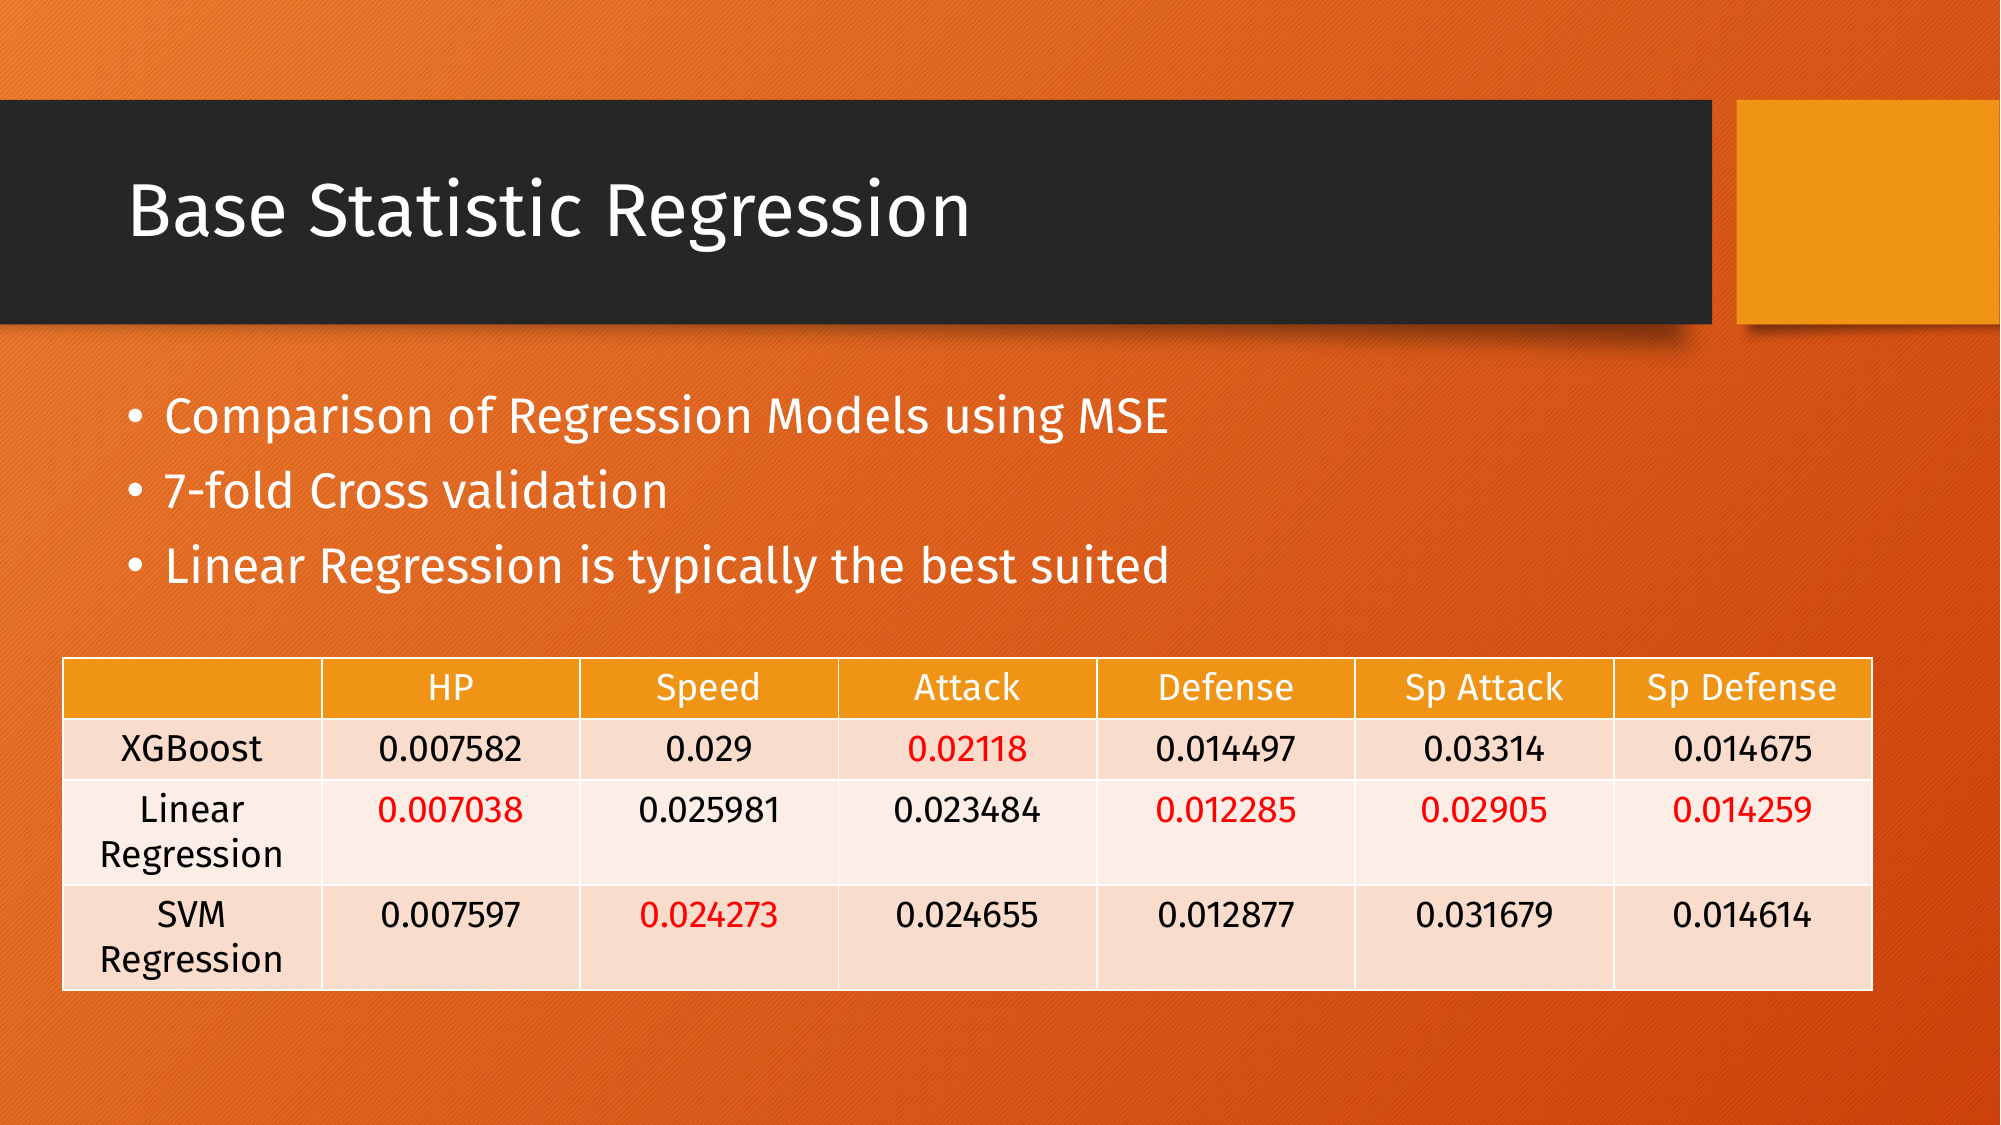

# Base Statistic Regression
Comparison of Regression Models using MSE
7-fold Cross validation
Linear Regression is typically the best suited
|  | HP | Speed | Attack | Defense | Sp Attack | Sp Defense |
| --- | --- | --- | --- | --- | --- | --- |
| XGBoost | 0.007582 | 0.029 | 0.02118 | 0.014497 | 0.03314 | 0.014675 |
| Linear Regression | 0.007038 | 0.025981 | 0.023484 | 0.012285 | 0.02905 | 0.014259 |
| SVM Regression | 0.007597 | 0.024273 | 0.024655 | 0.012877 | 0.031679 | 0.014614 |